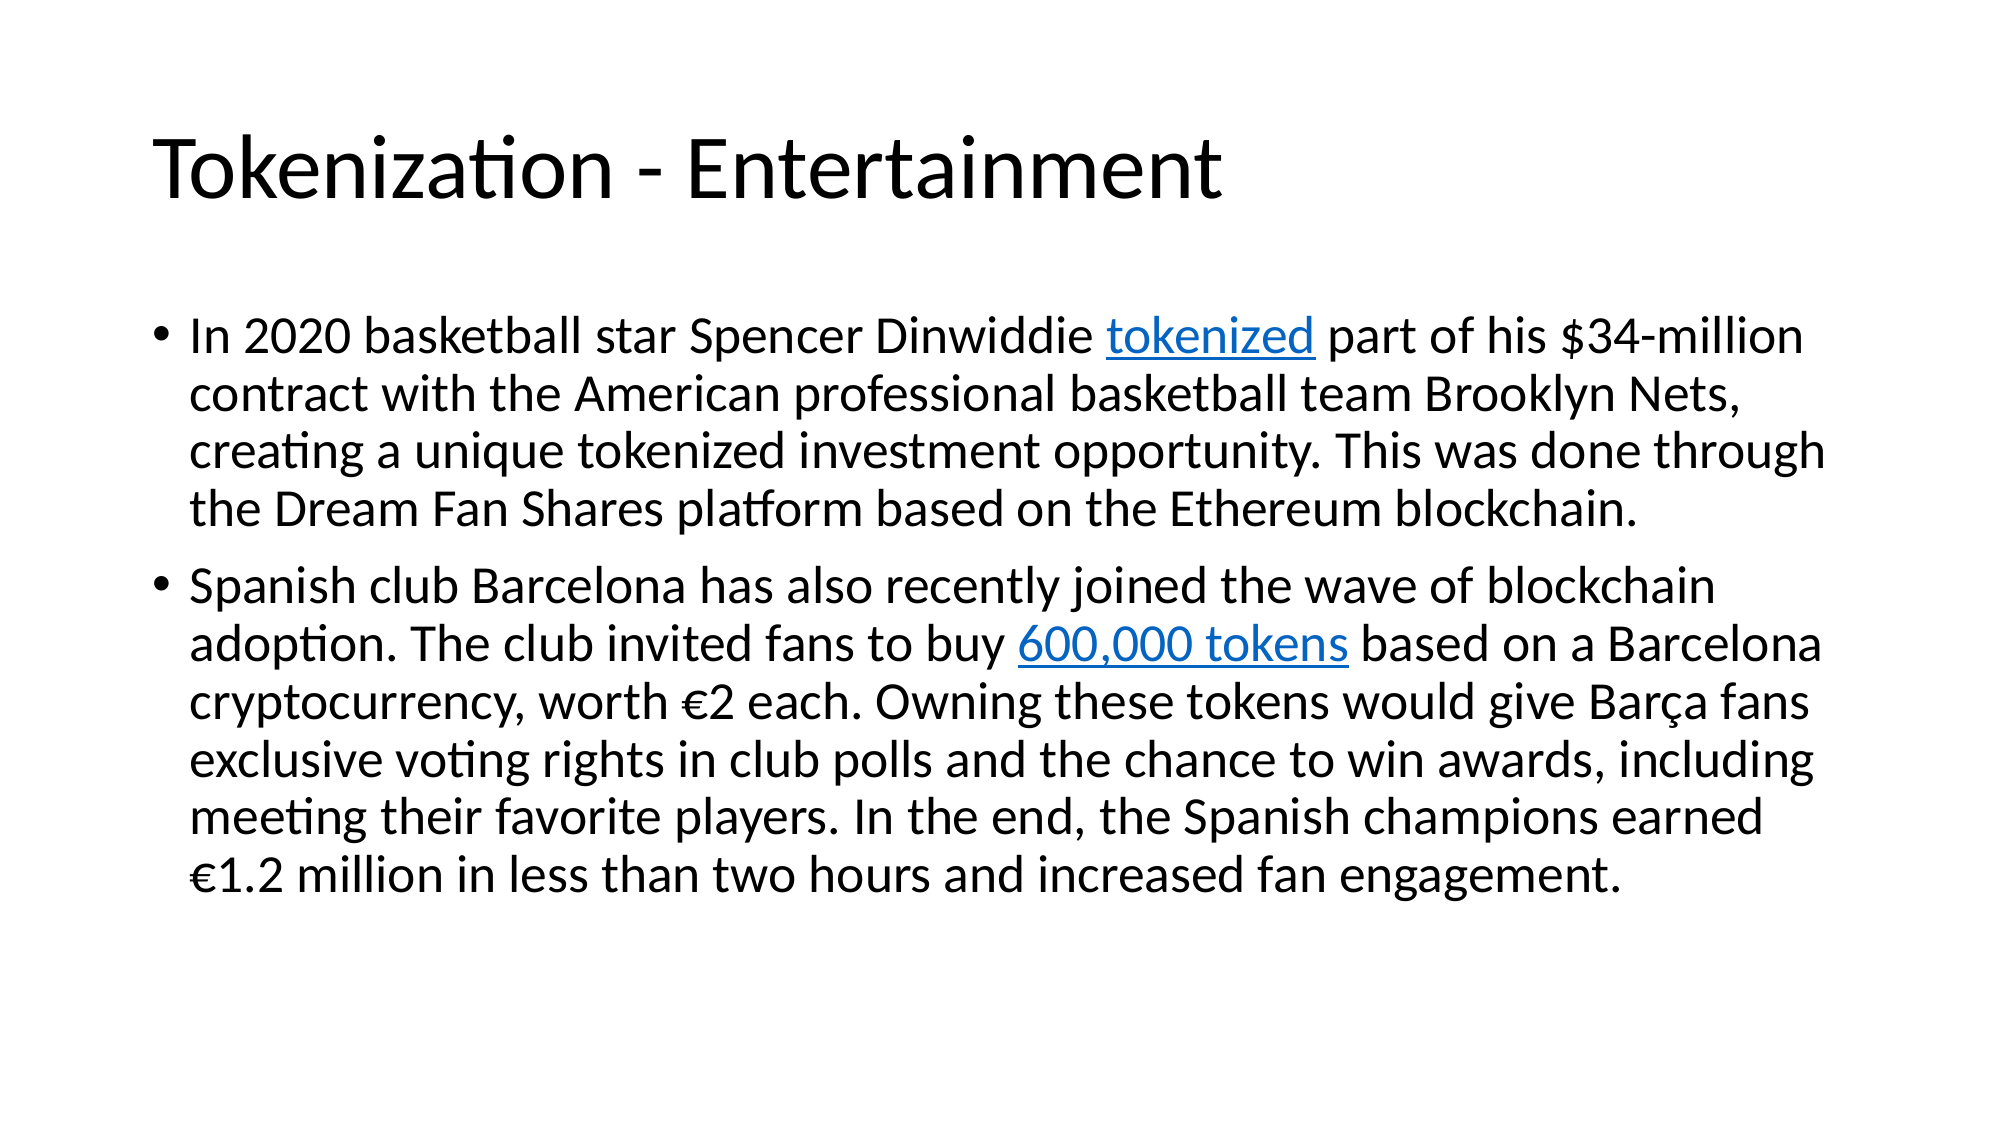

# Tokenization - Entertainment
In 2020 basketball star Spencer Dinwiddie tokenized part of his $34-million contract with the American professional basketball team Brooklyn Nets, creating a unique tokenized investment opportunity. This was done through the Dream Fan Shares platform based on the Ethereum blockchain.
Spanish club Barcelona has also recently joined the wave of blockchain adoption. The club invited fans to buy 600,000 tokens based on a Barcelona cryptocurrency, worth €2 each. Owning these tokens would give Barça fans exclusive voting rights in club polls and the chance to win awards, including meeting their favorite players. In the end, the Spanish champions earned €1.2 million in less than two hours and increased fan engagement.